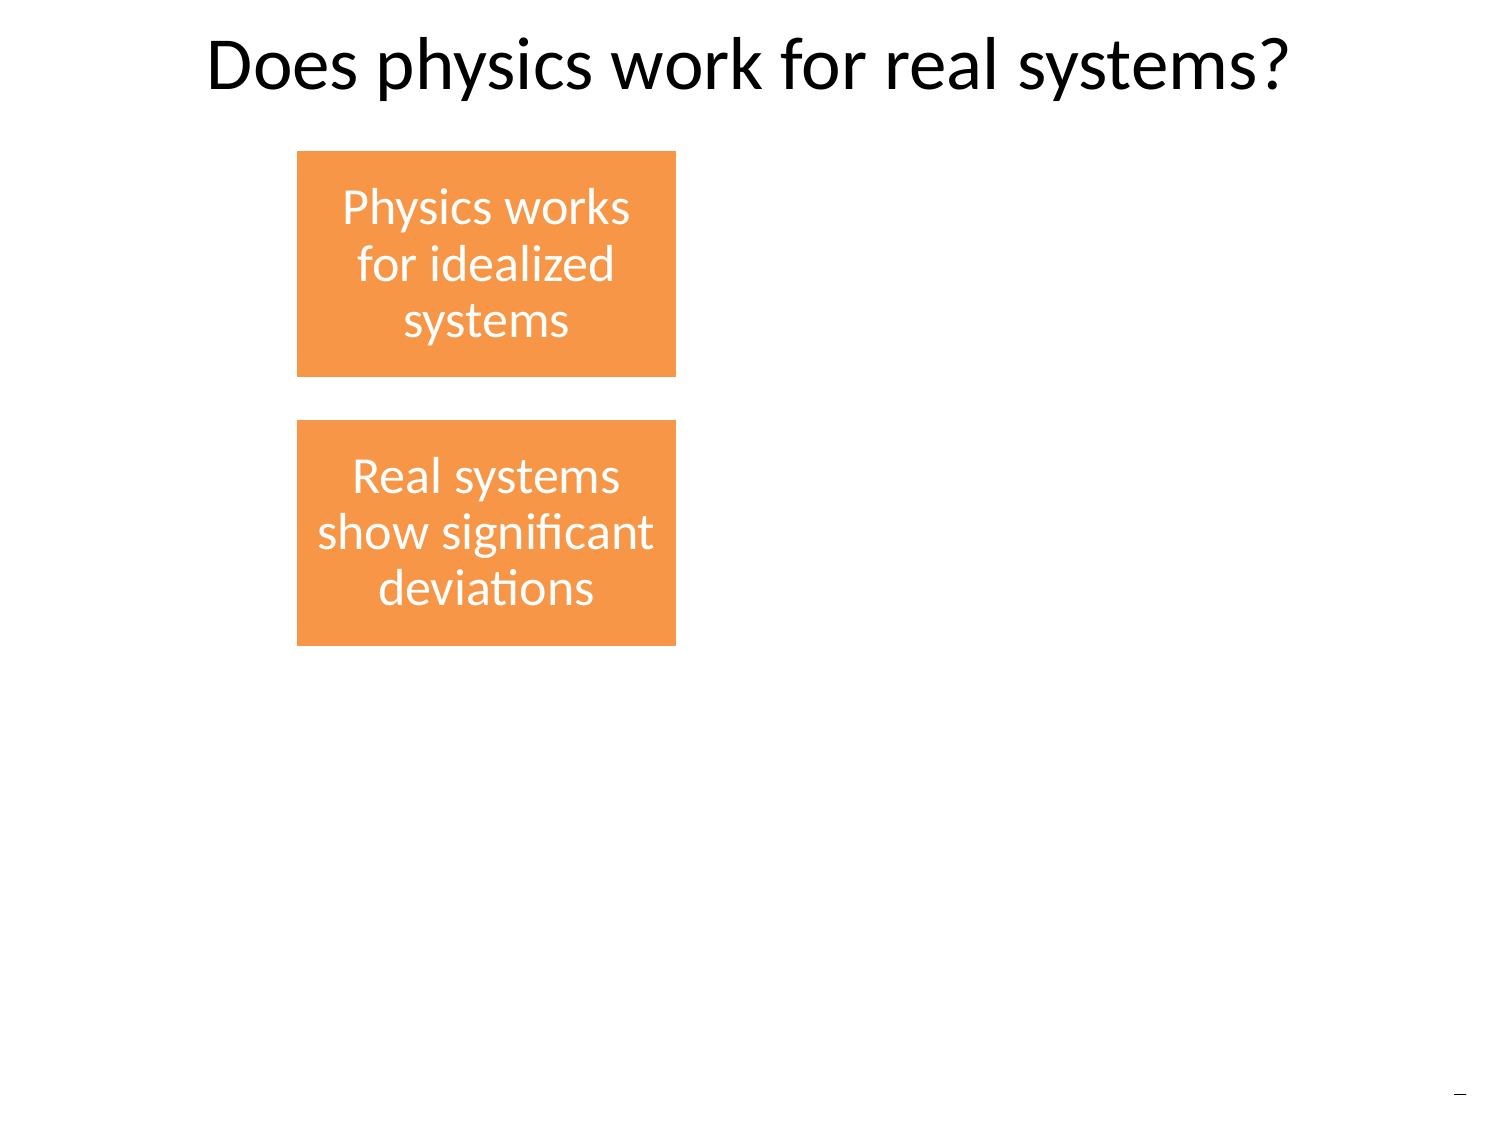

# Does physics work for real systems?

Physics works for idealized systems
Smartphone works
Real systems show significant deviations
Airplane works
Contradiction?

Physics: Investigating simple systems to gain knowledge

Technology: Complex systems with multiple interactions

2